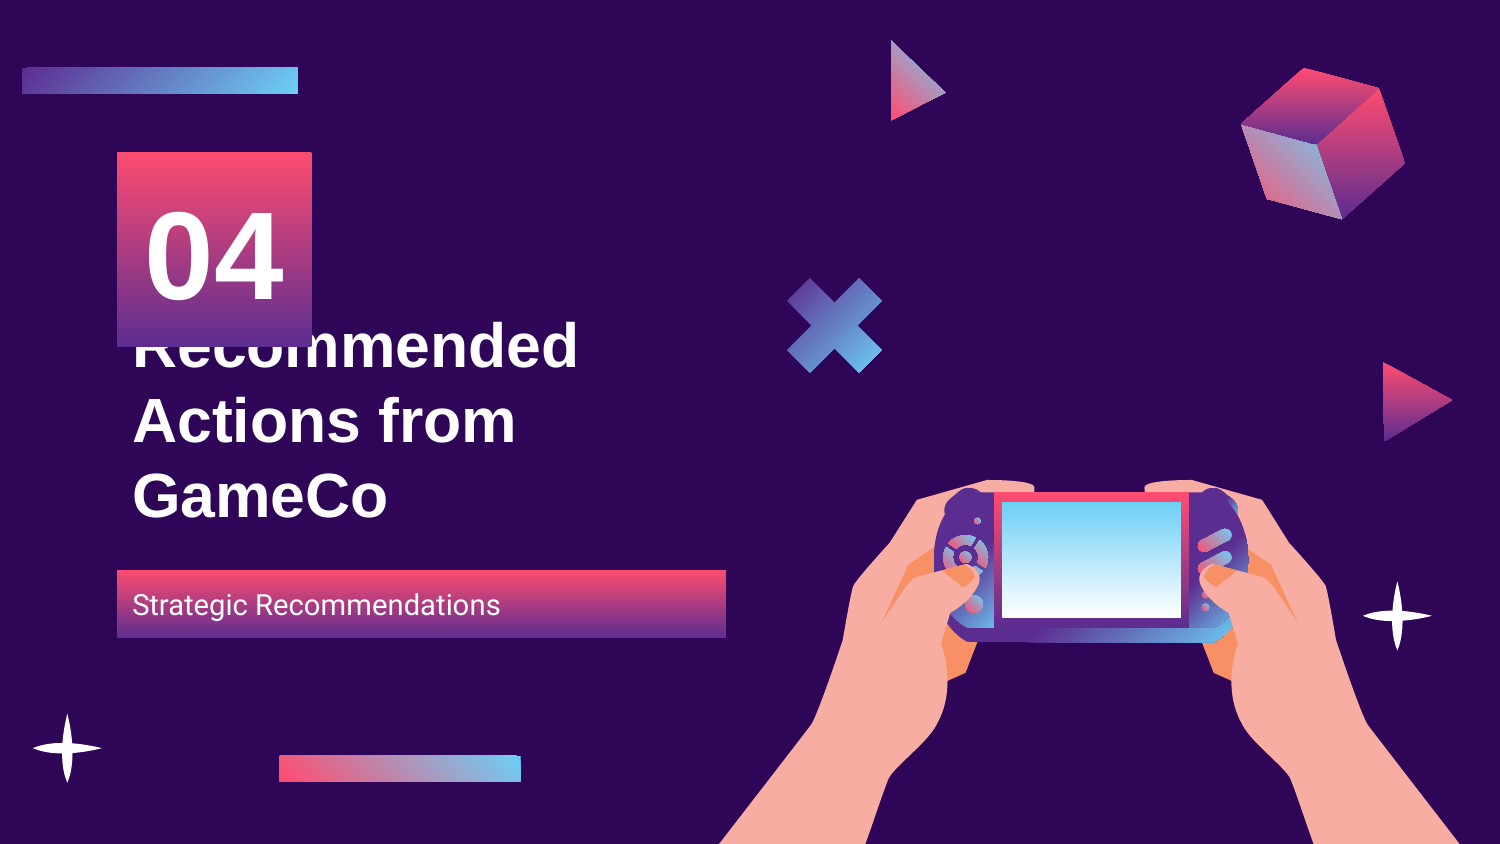

04

# Recommended Actions from GameCo

Strategic Recommendations